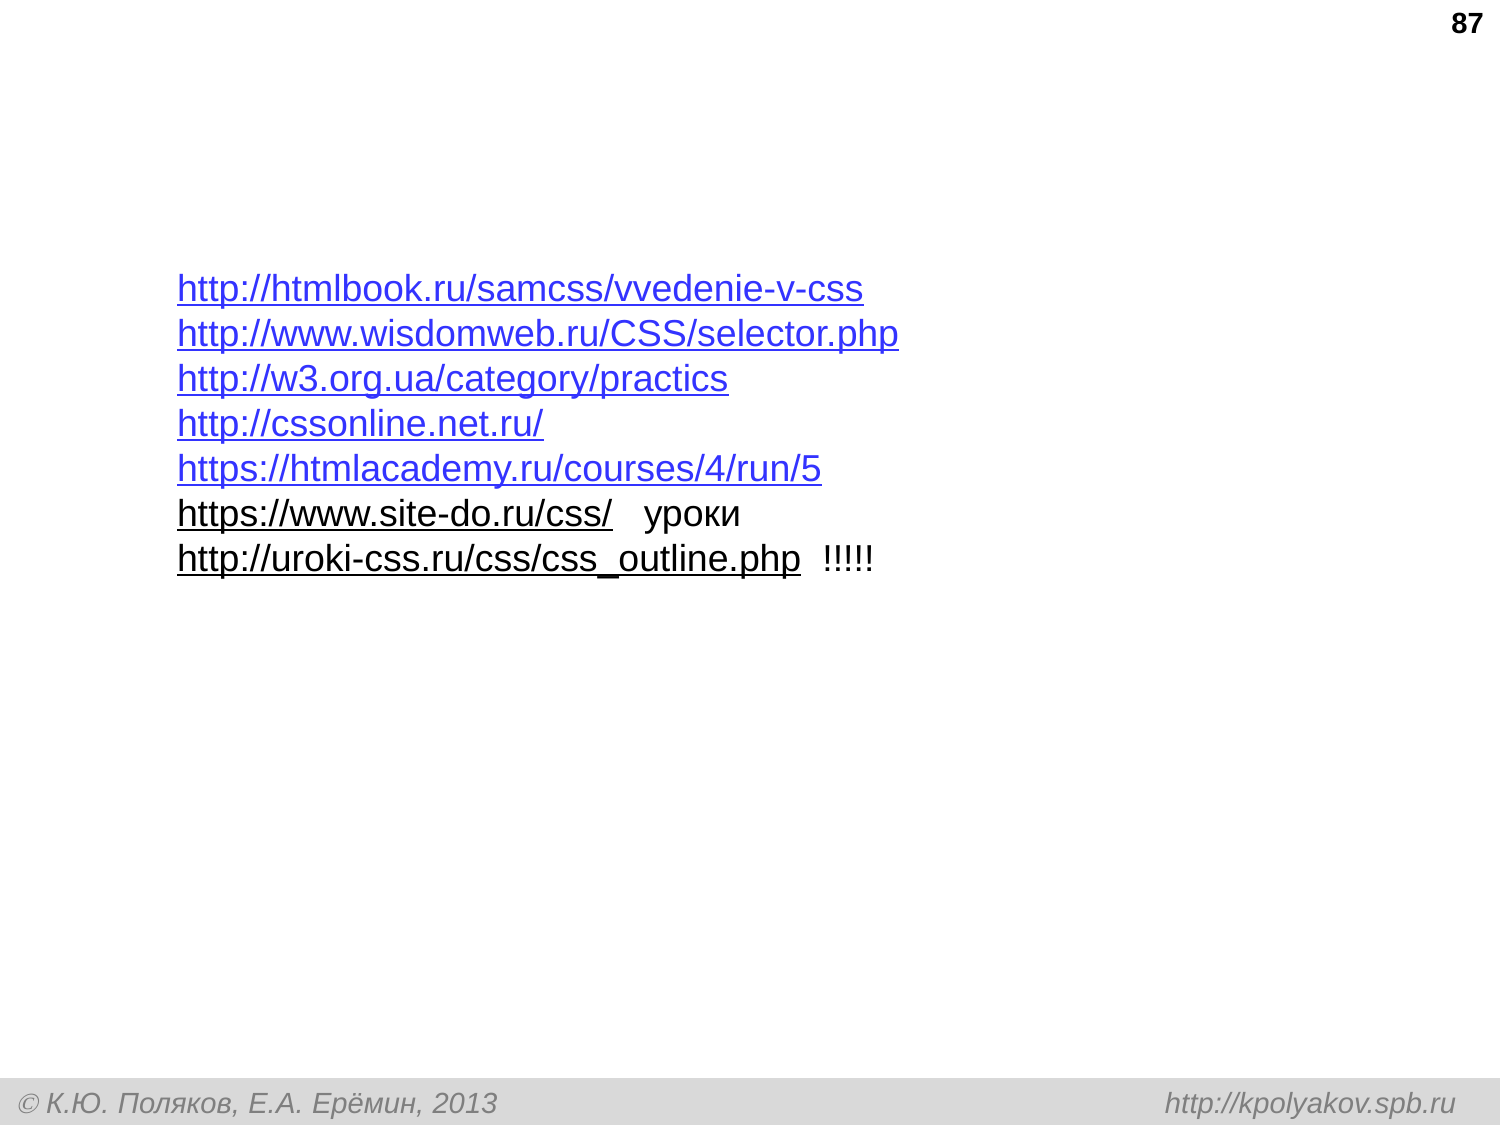

87
http://htmlbook.ru/samcss/vvedenie-v-css
http://www.wisdomweb.ru/CSS/selector.php
http://w3.org.ua/category/practics
http://cssonline.net.ru/
https://htmlacademy.ru/courses/4/run/5
https://www.site-do.ru/css/   уроки
http://uroki-css.ru/css/css_outline.php  !!!!!